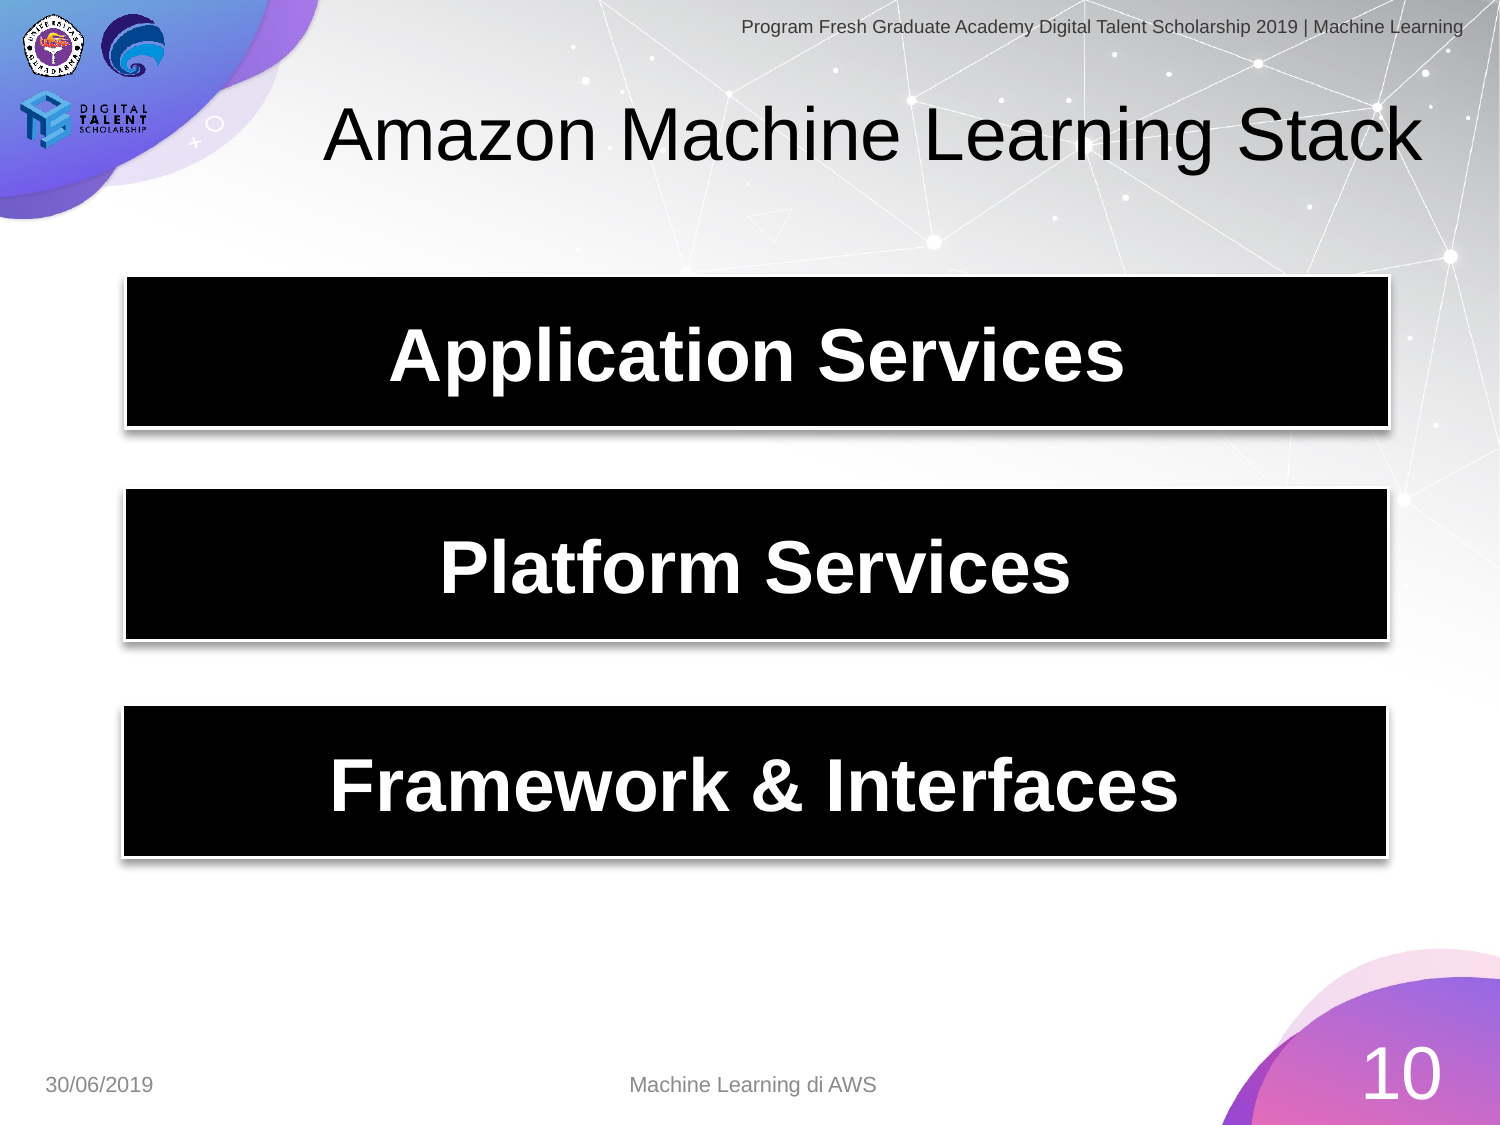

# Amazon Machine Learning Stack
Application Services
Platform Services
Framework & Interfaces
10
Machine Learning di AWS
30/06/2019